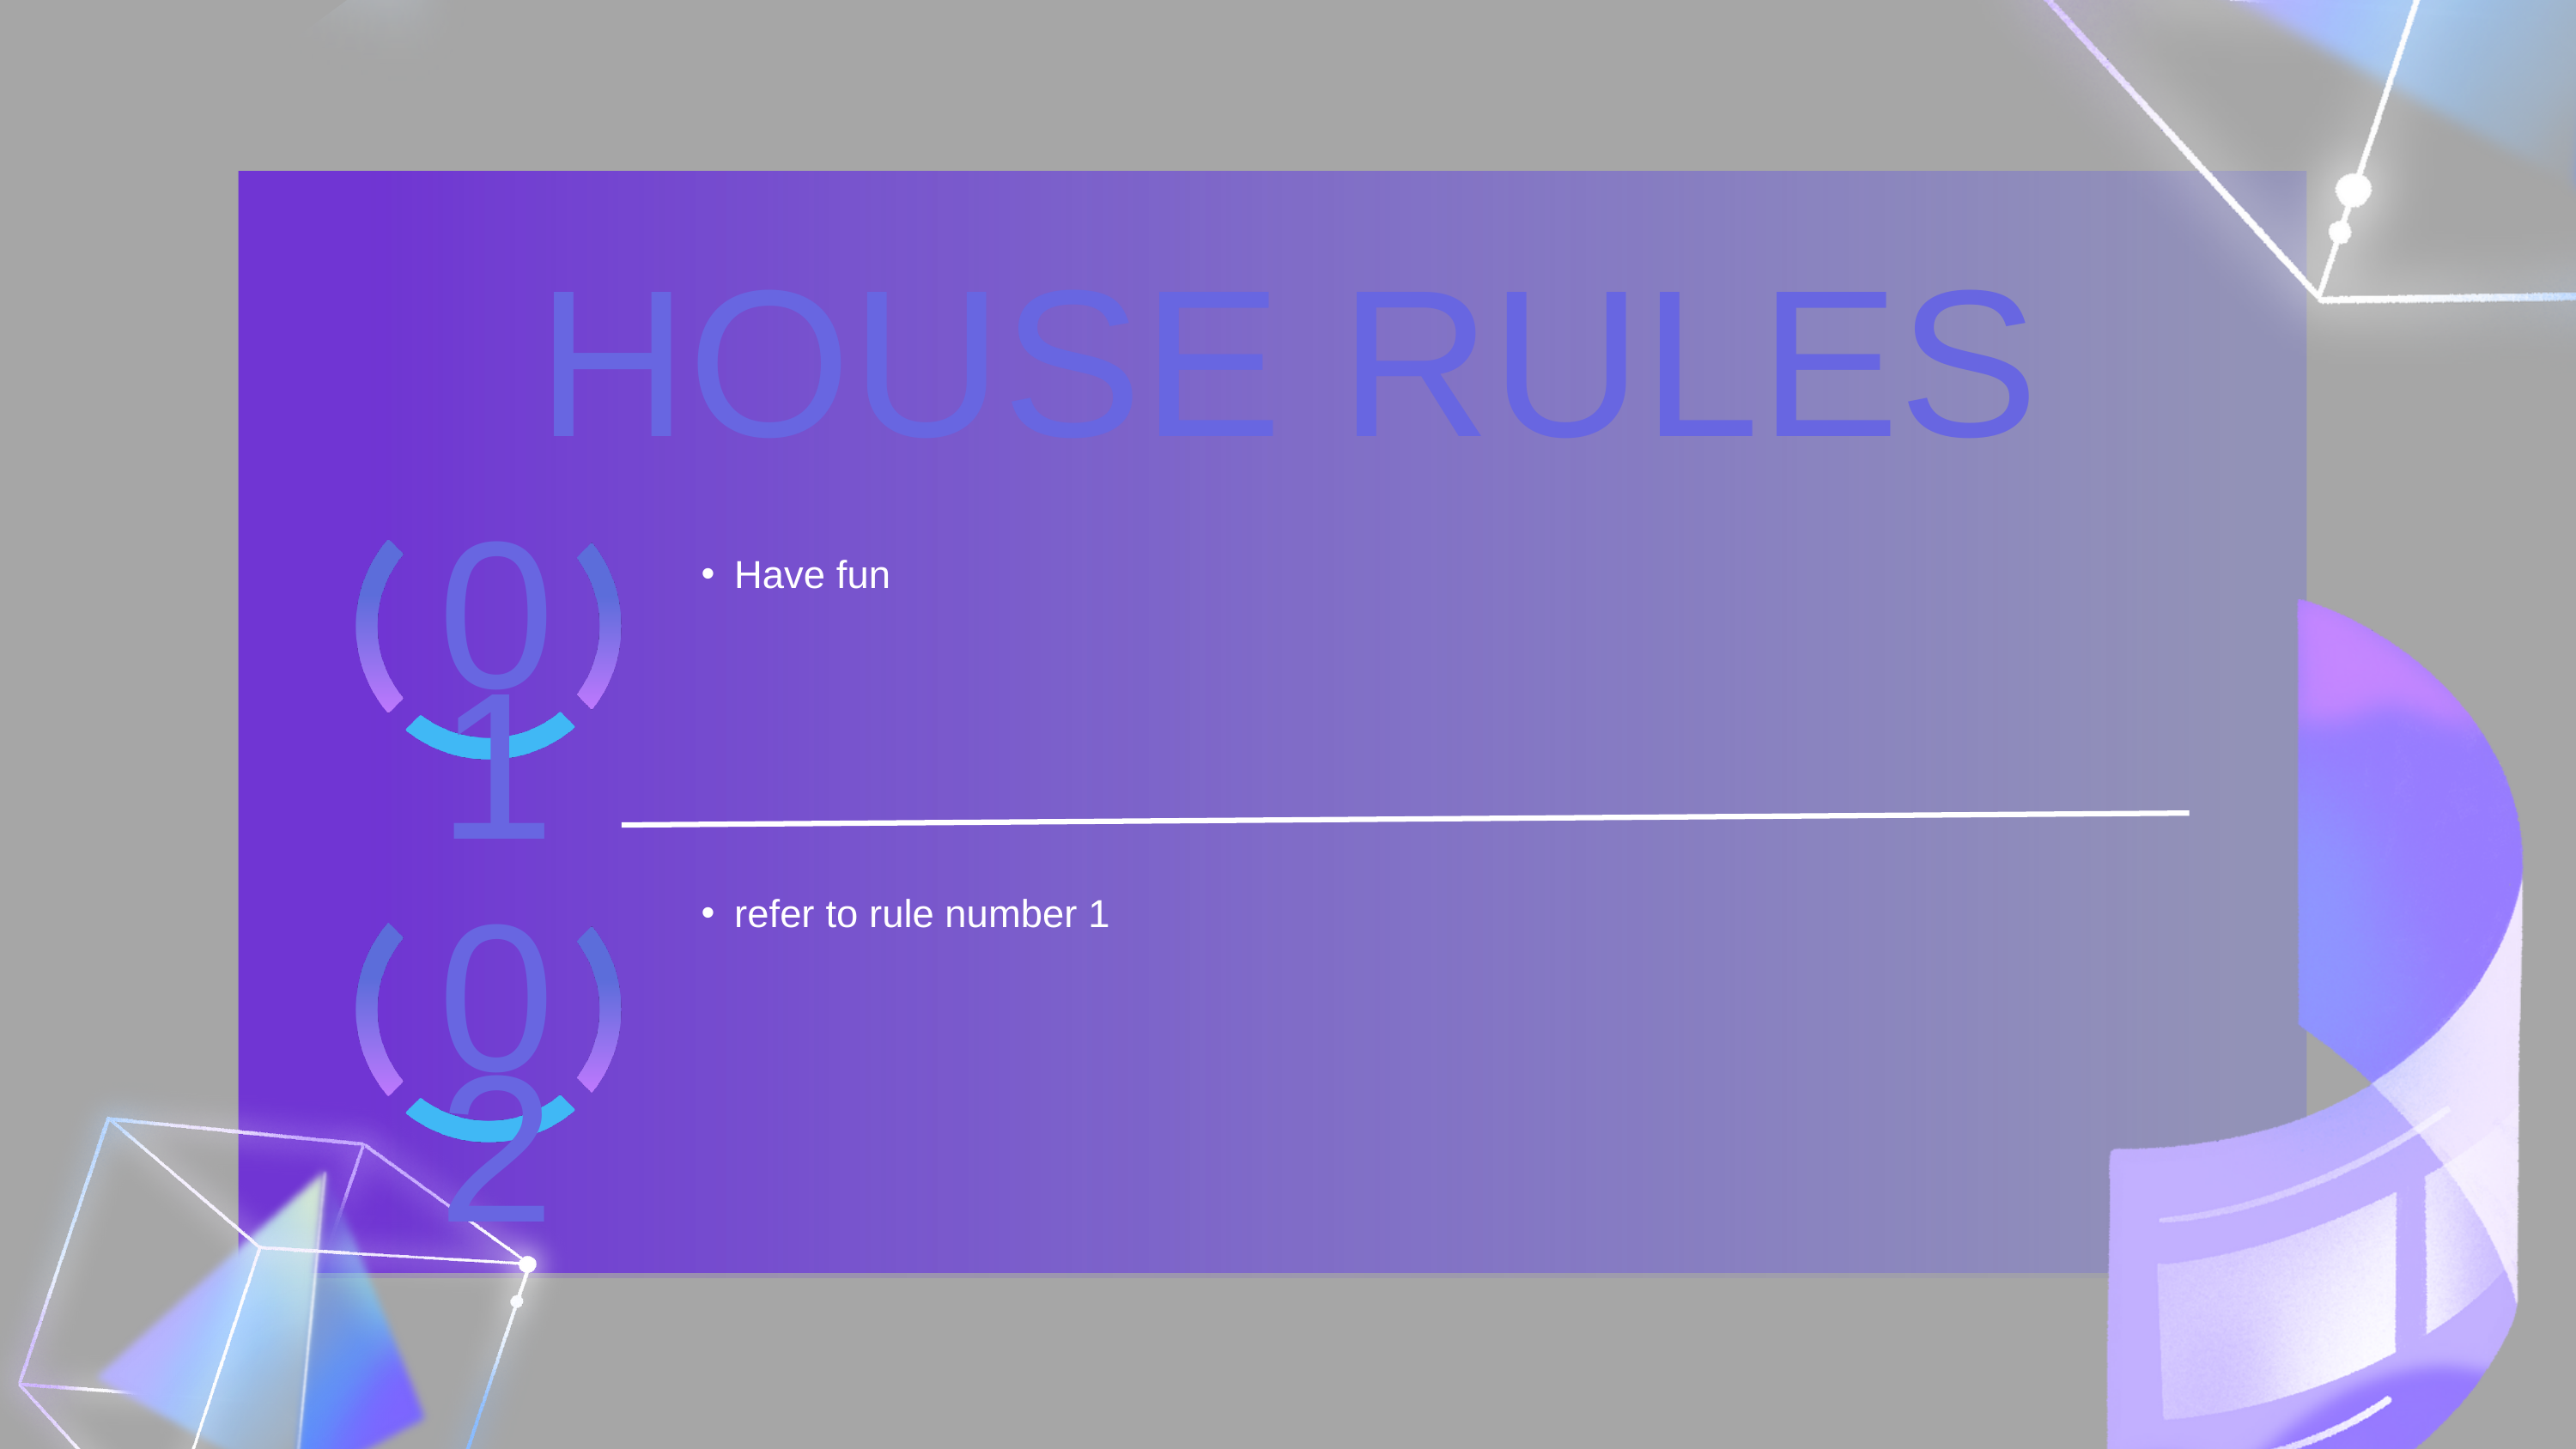

HOUSE RULES
Have fun

01

refer to rule number 1

02